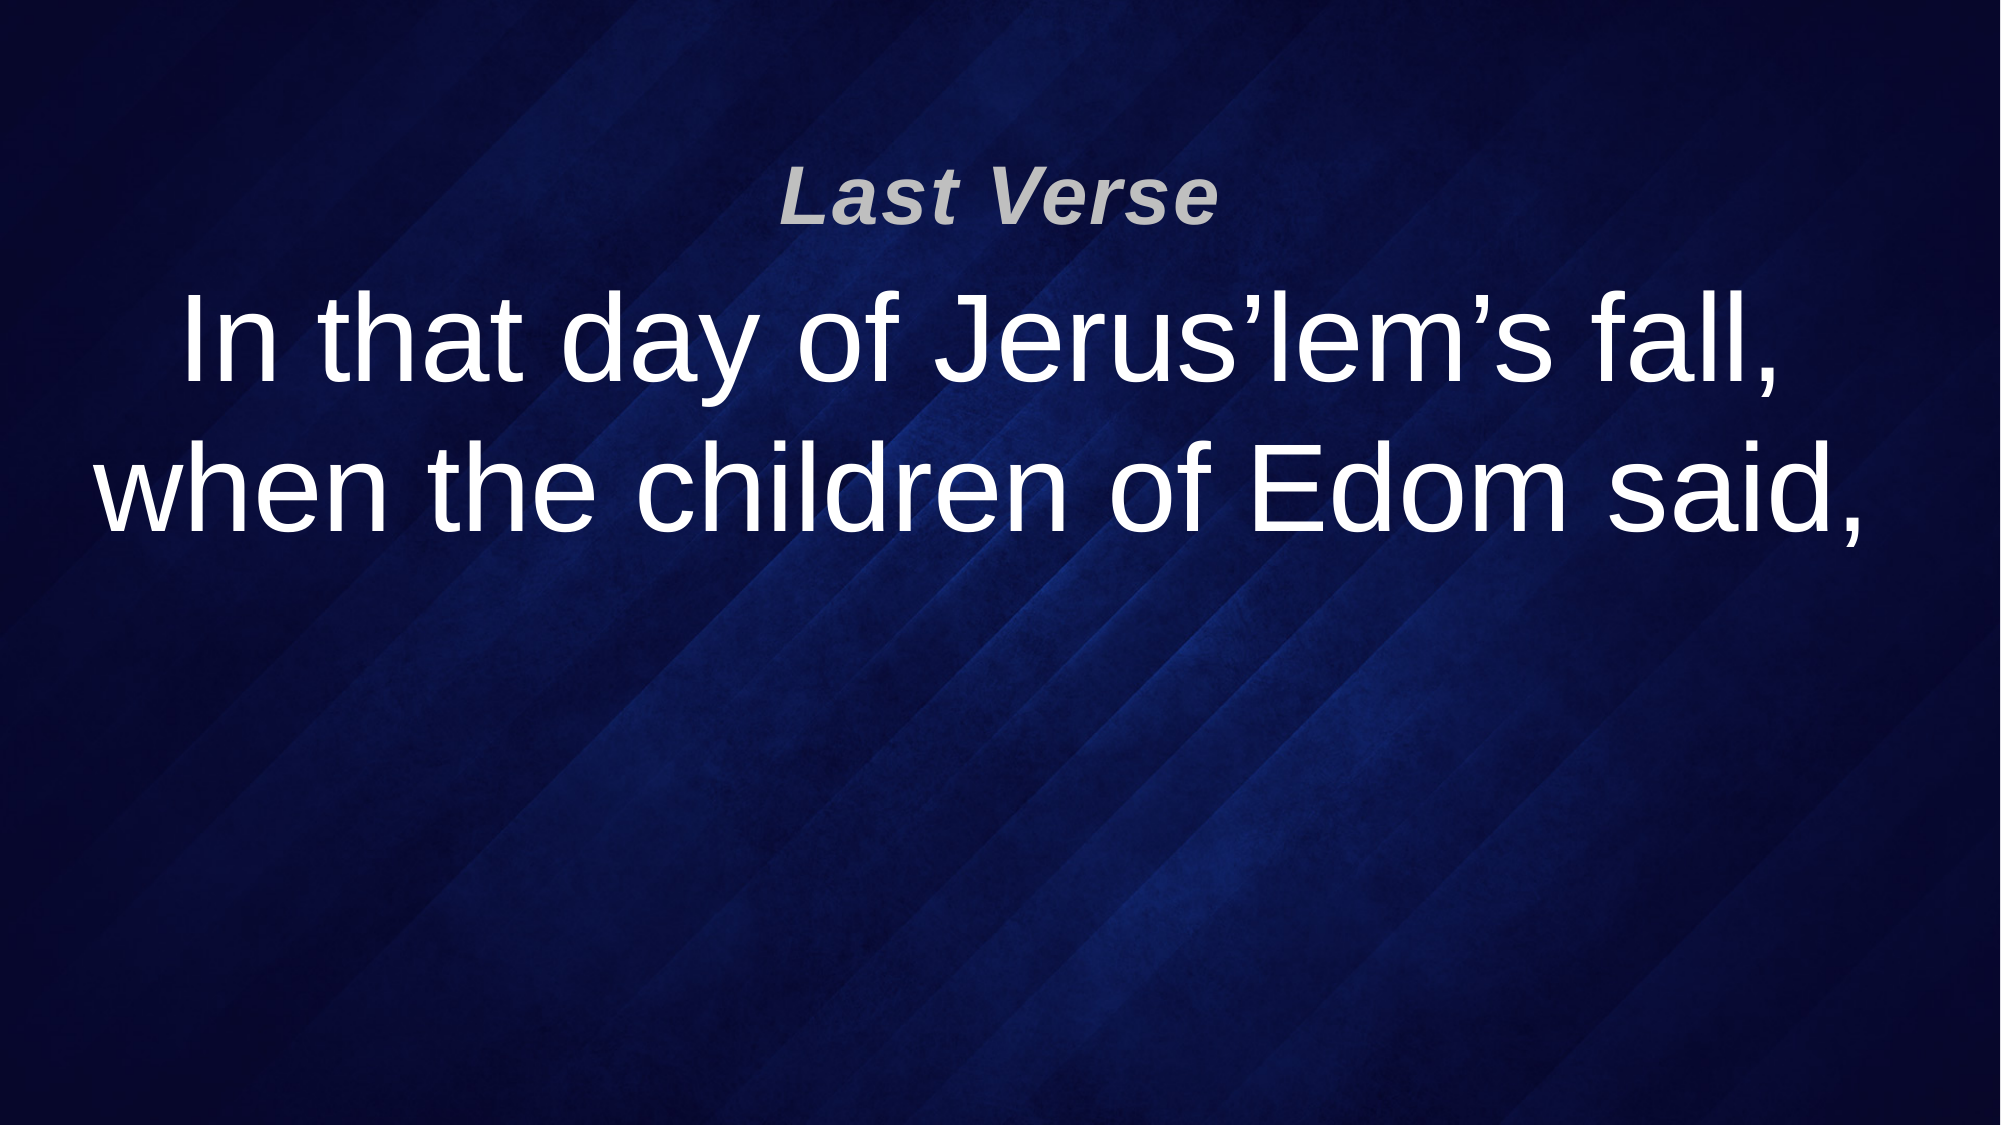

Last Verse
# In that day of Jerus’lem’s fall, when the children of Edom said,